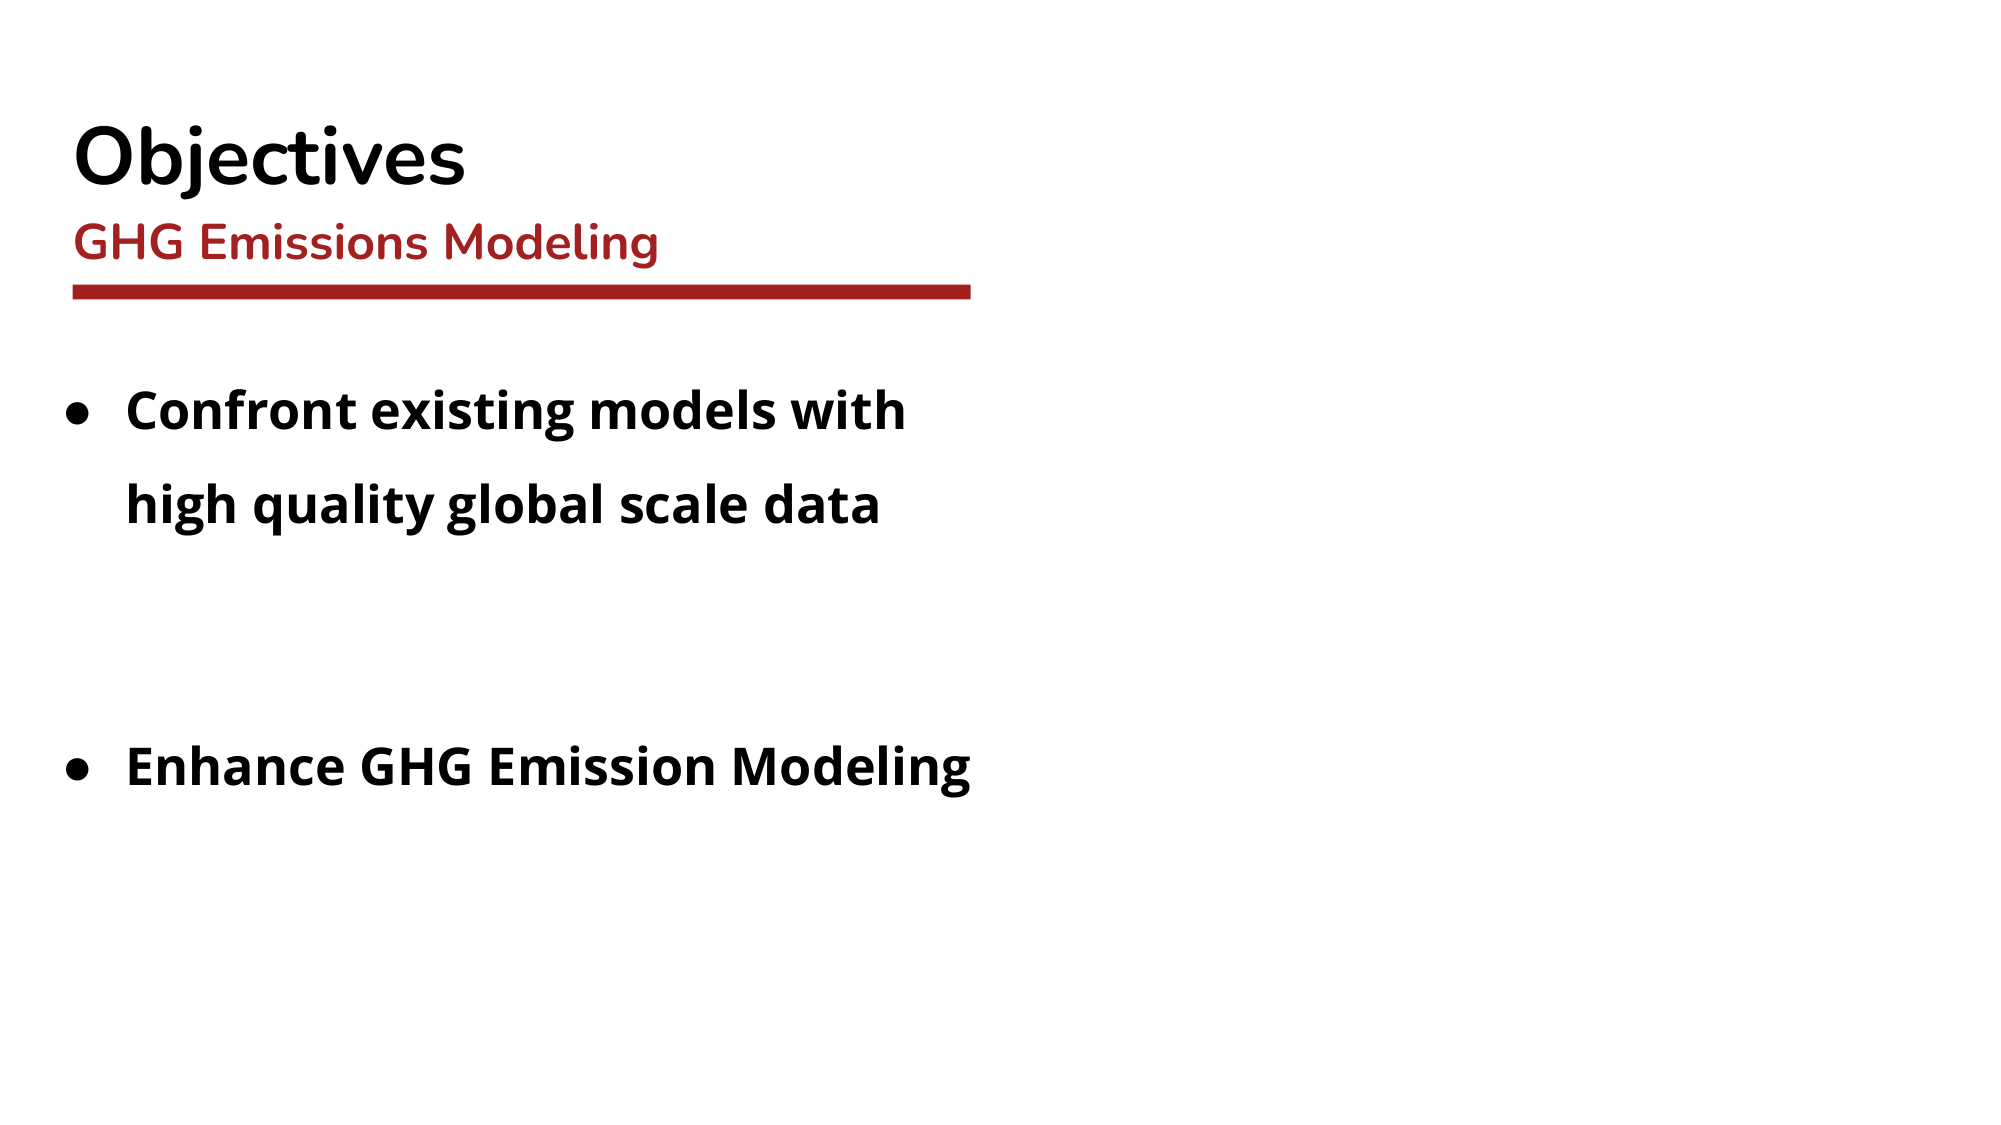

# Objectives
GHG Emissions Modeling
Confront existing models with high quality global scale data
Enhance GHG Emission Modeling